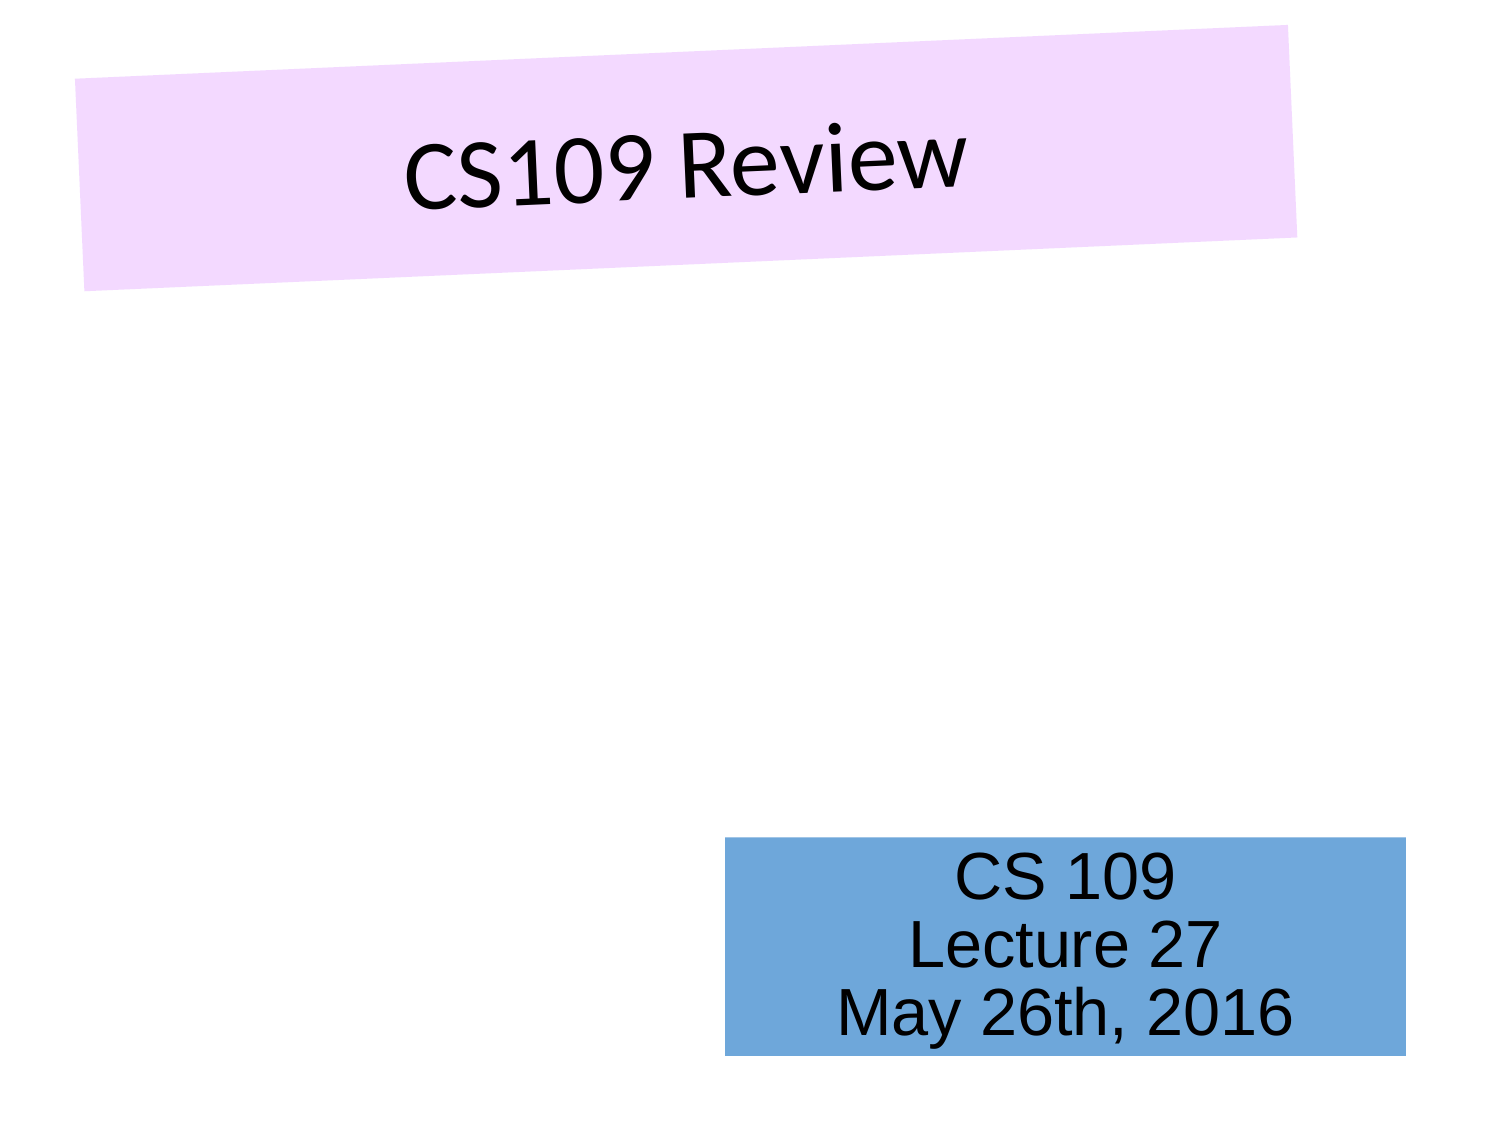

CS109 Review
CS 109
Lecture 27
May 26th, 2016